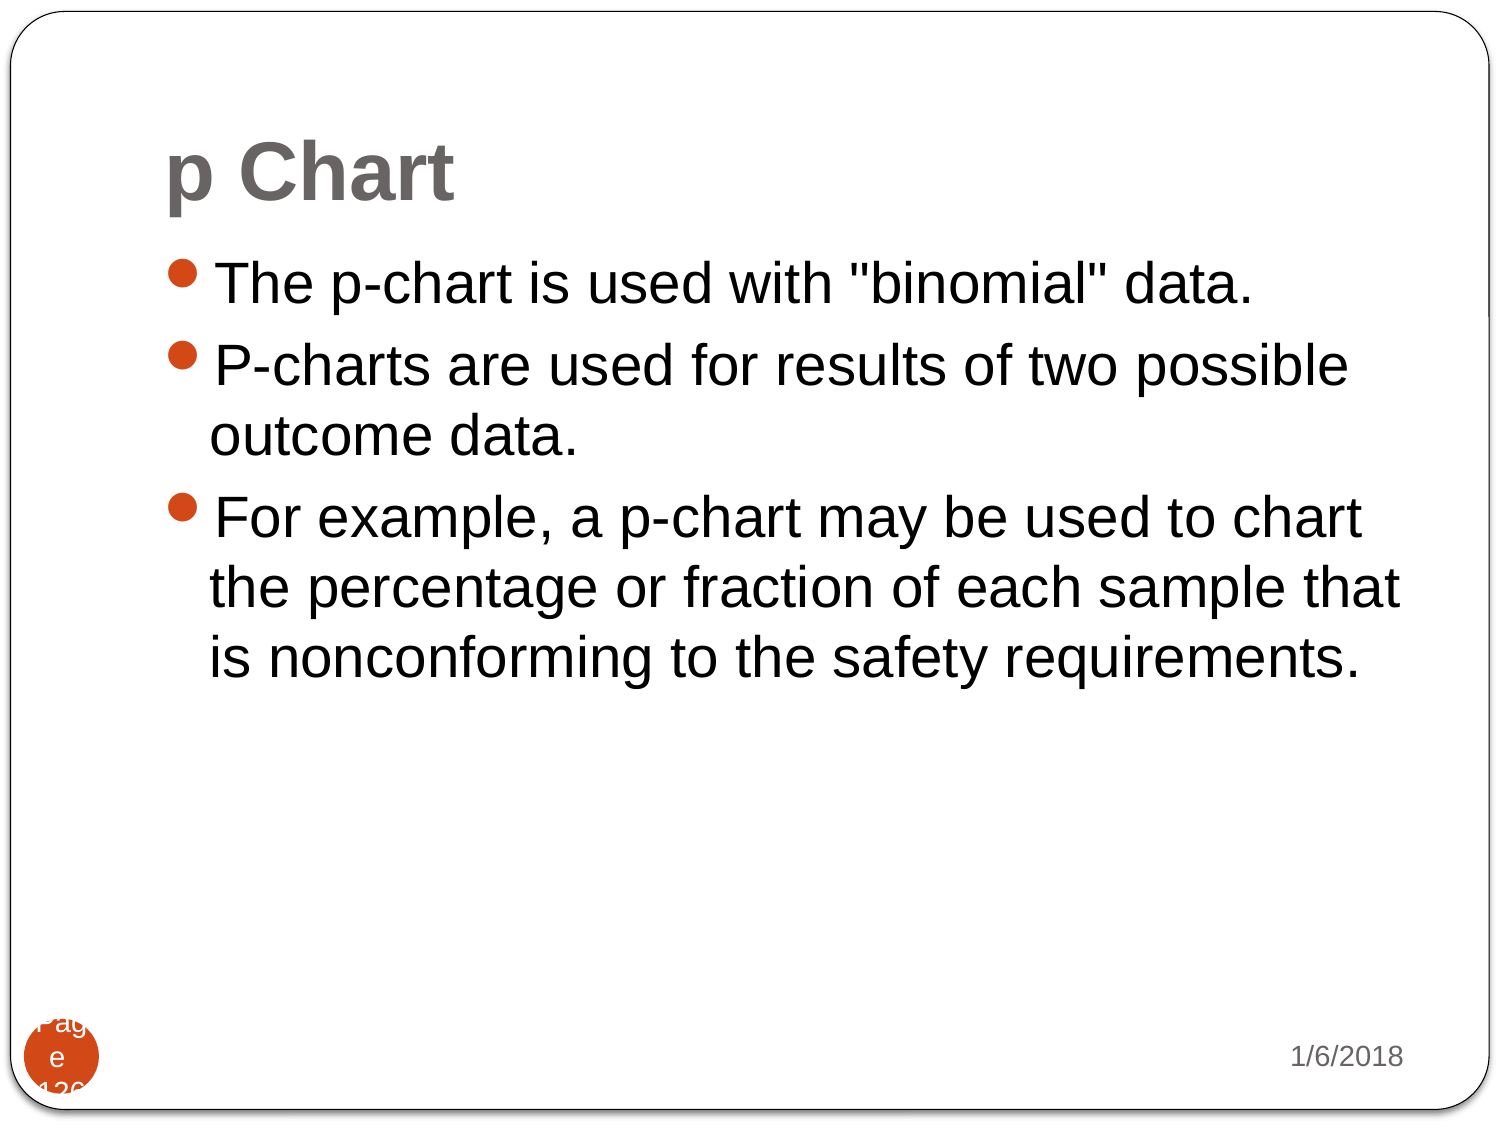

# p Chart
The p-chart is used with "binomial" data.
P-charts are used for results of two possible outcome data.
For example, a p-chart may be used to chart the percentage or fraction of each sample that is nonconforming to the safety requirements.
1/6/2018
Page 126